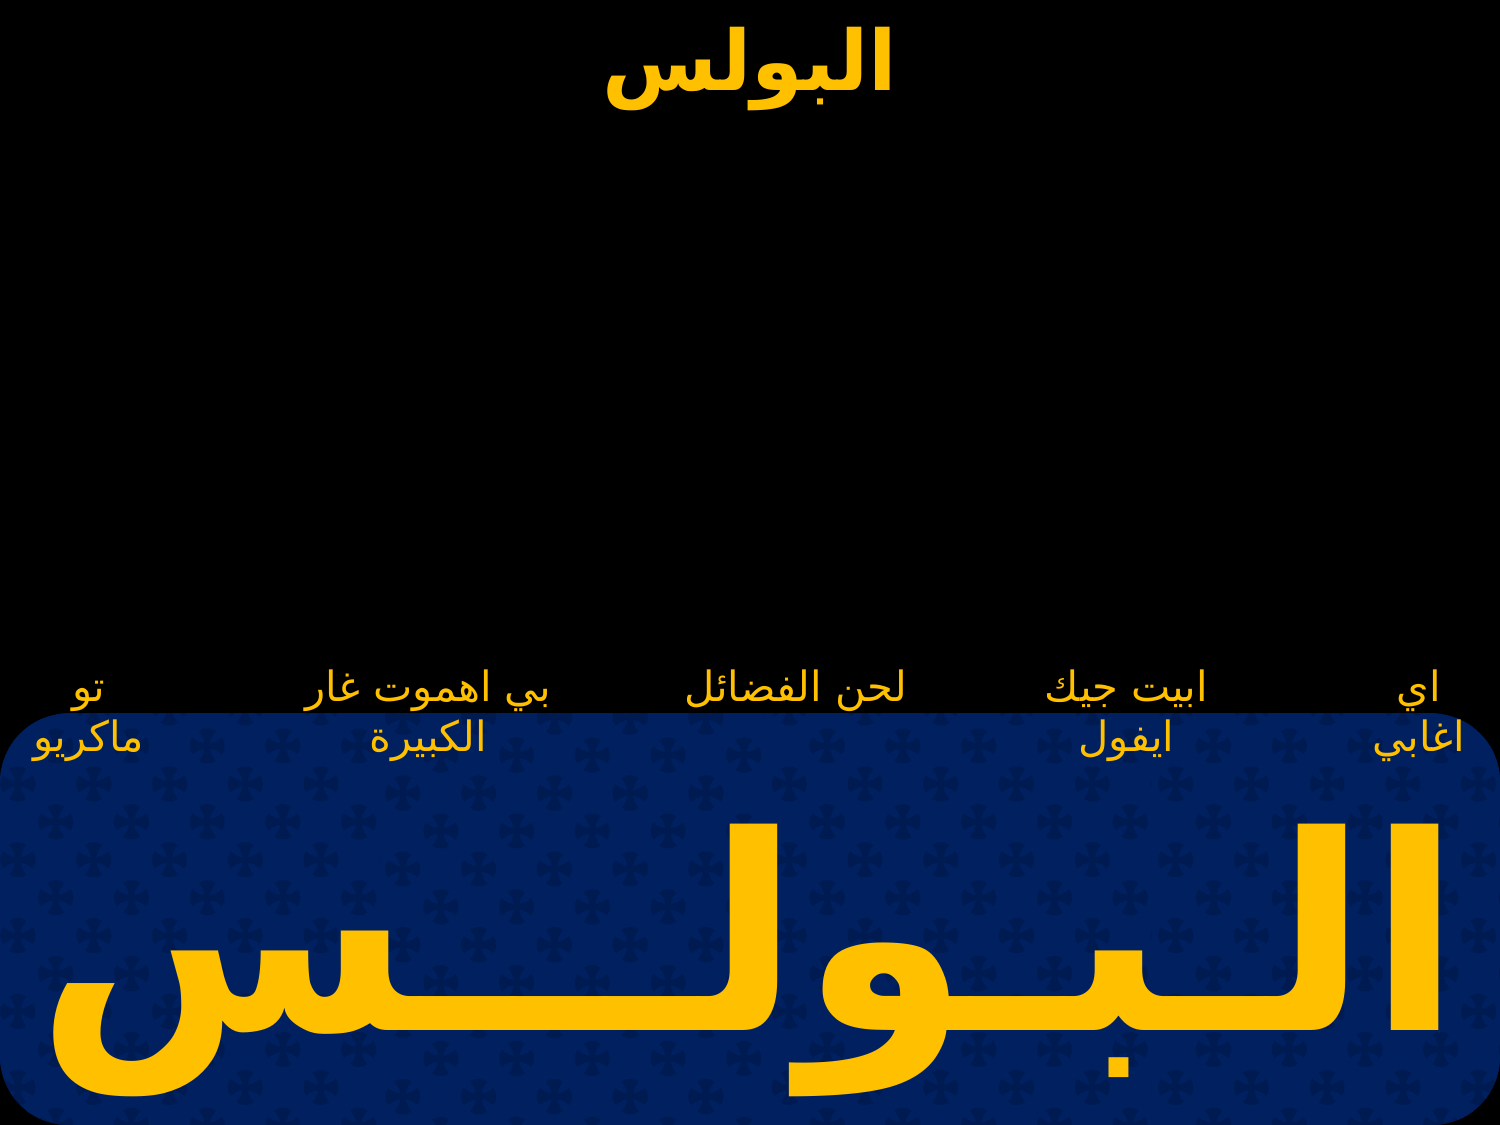

تو ماكريو
بي اهموت غار الكبيرة
لحن الفضائل
ابيت جيك ايفول
اي اغابي
# الـبـولـــس